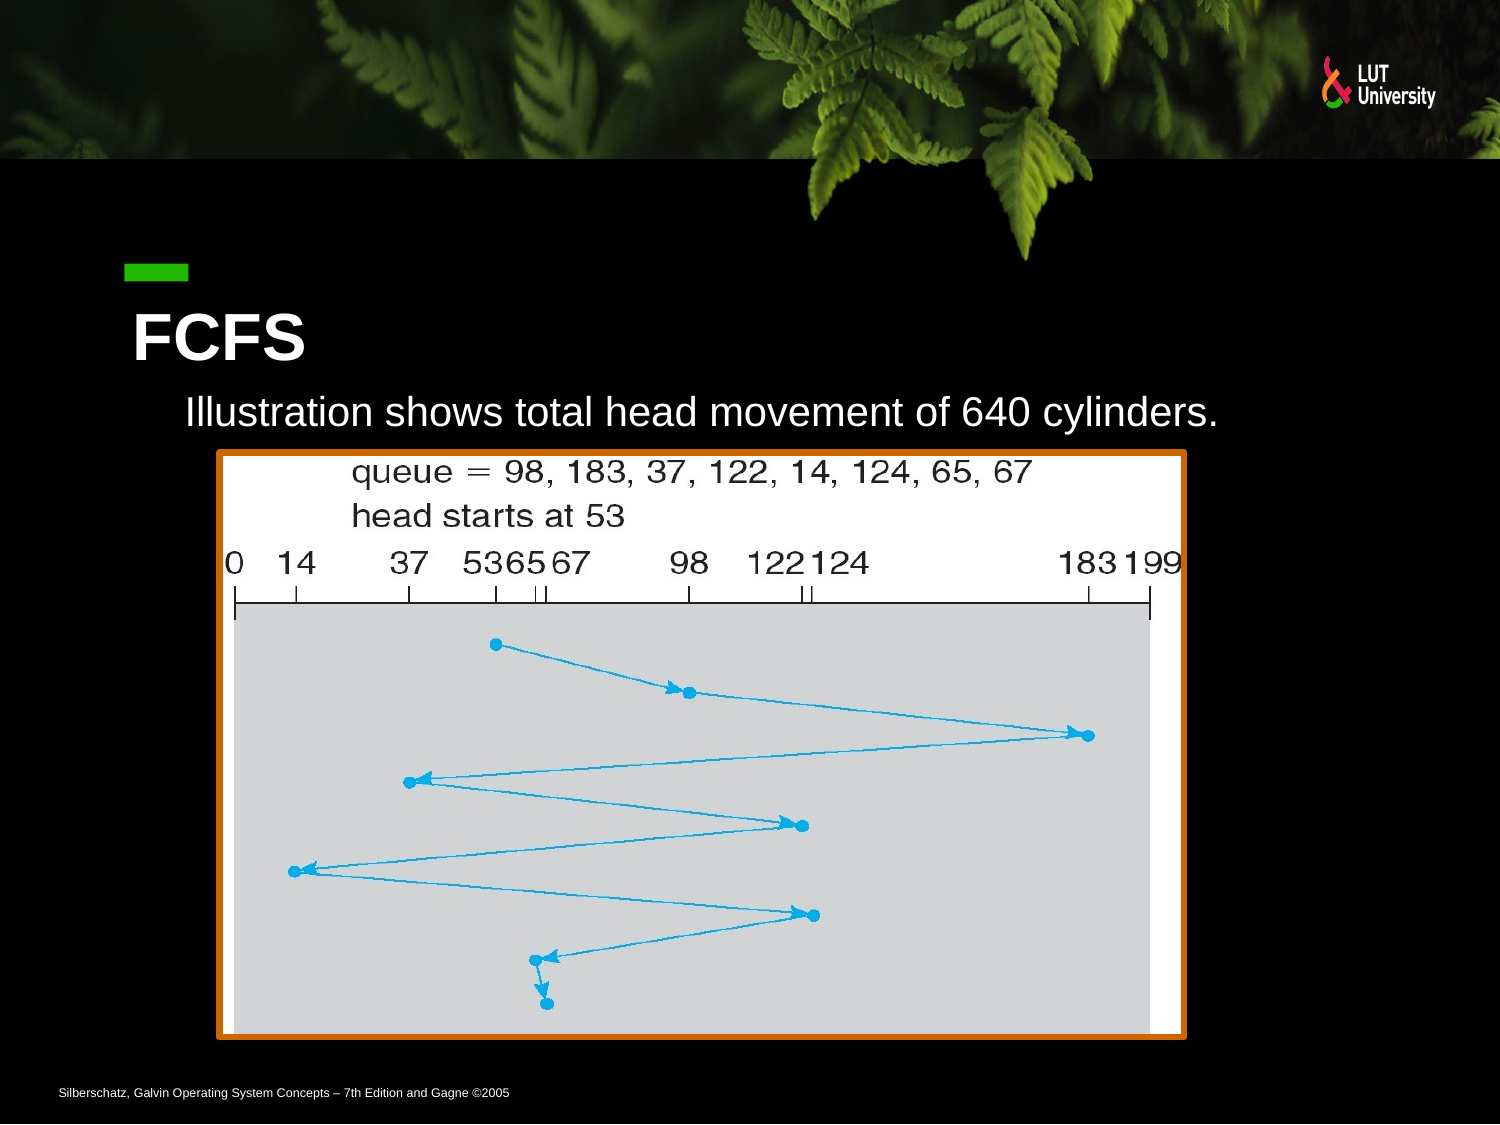

FCFS
Illustration shows total head movement of 640 cylinders.

Silberschatz, Galvin Operating System Concepts – 7th Edition and Gagne ©2005